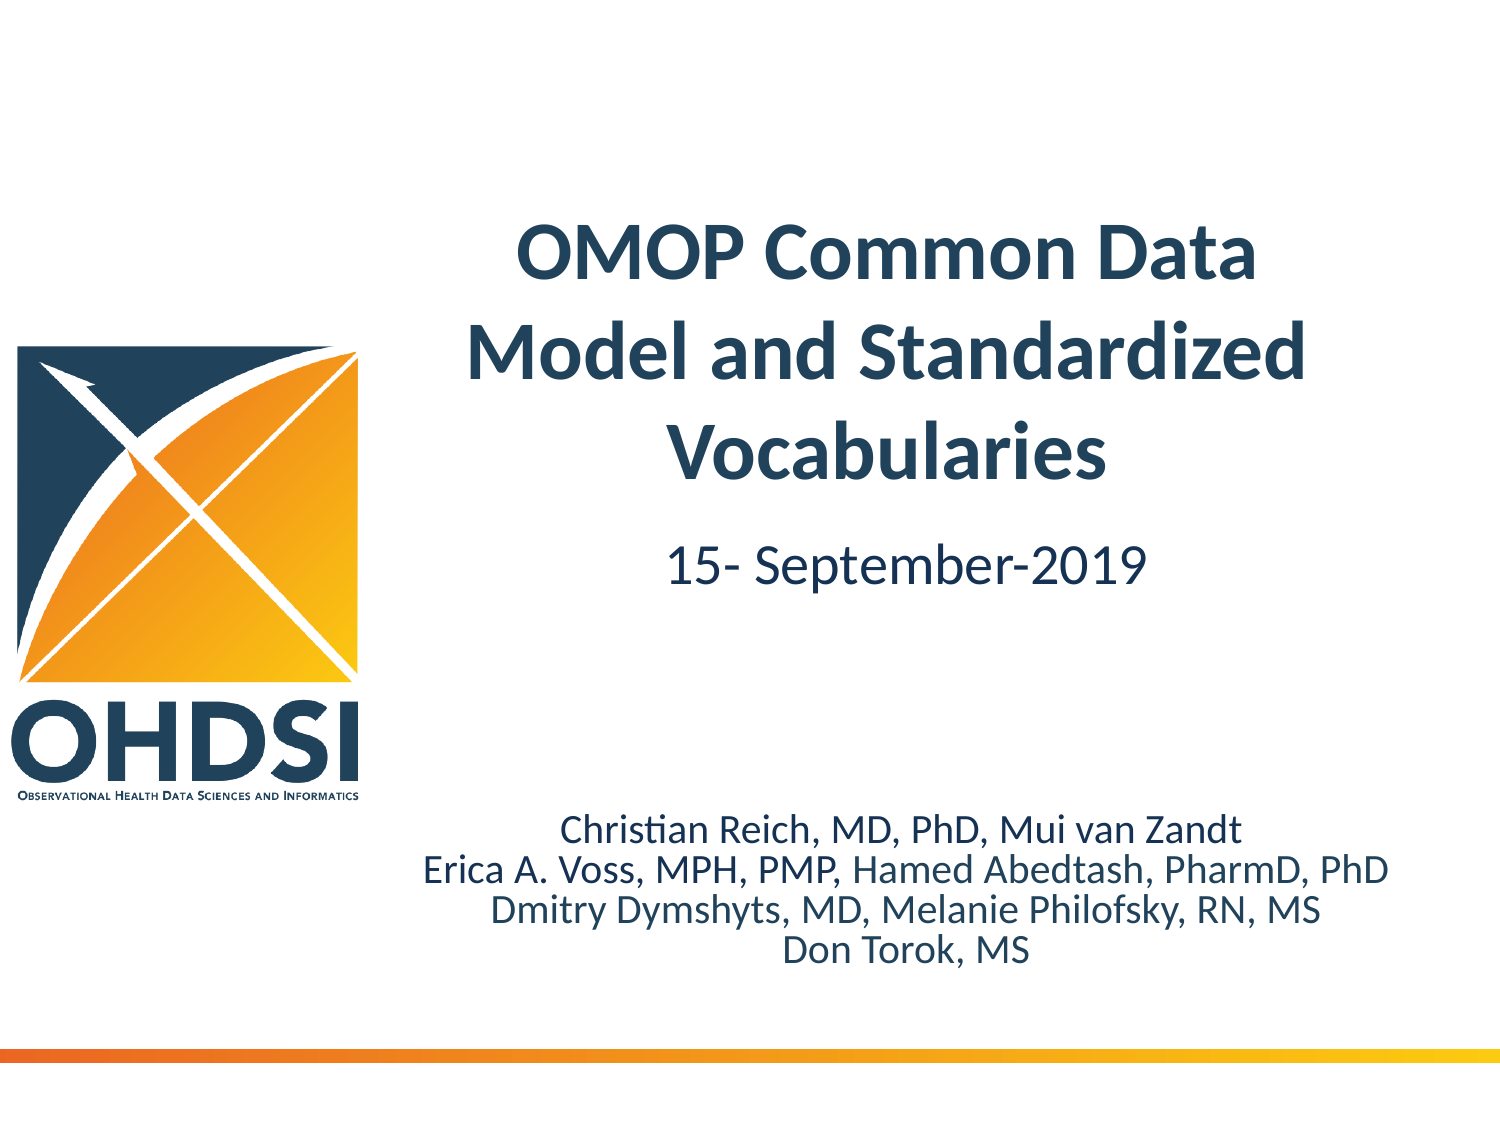

# OMOP Common Data Model and Standardized Vocabularies
15- September-2019

Christian Reich, MD, PhD, Mui van Zandt
Erica A. Voss, MPH, PMP, Hamed Abedtash, PharmD, PhD
Dmitry Dymshyts, MD, Melanie Philofsky, RN, MS
Don Torok, MS